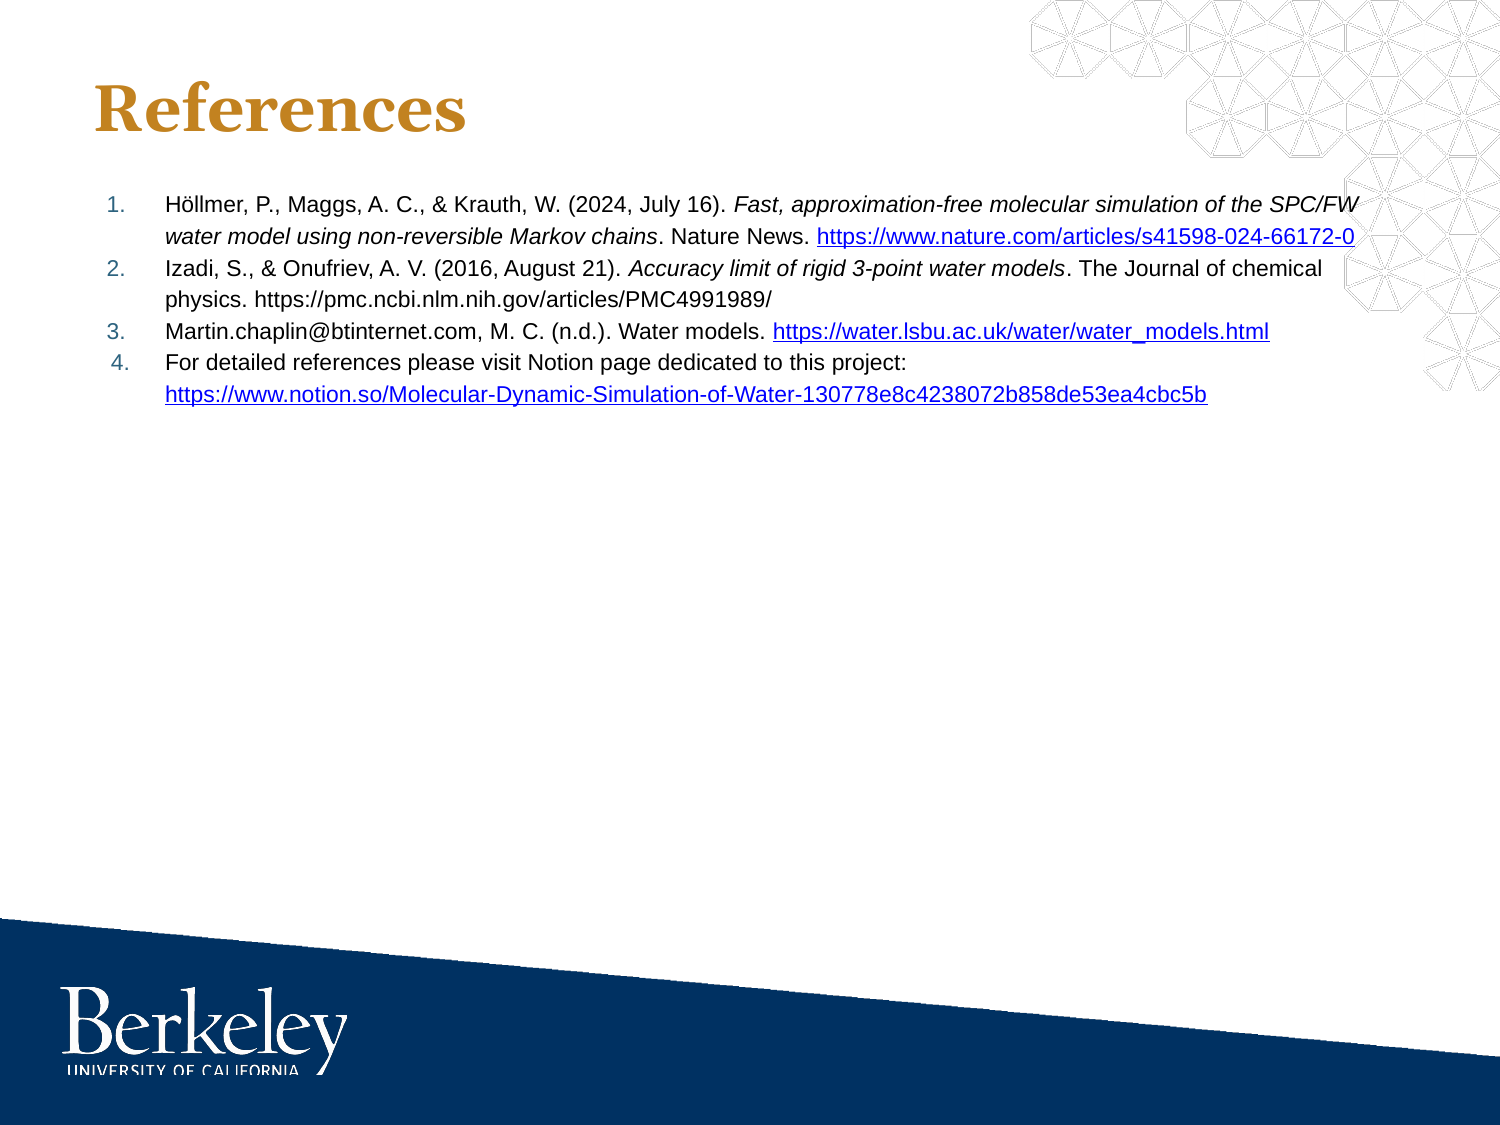

# References
Höllmer, P., Maggs, A. C., & Krauth, W. (2024, July 16). Fast, approximation-free molecular simulation of the SPC/FW water model using non-reversible Markov chains. Nature News. https://www.nature.com/articles/s41598-024-66172-0
Izadi, S., & Onufriev, A. V. (2016, August 21). Accuracy limit of rigid 3-point water models. The Journal of chemical physics. https://pmc.ncbi.nlm.nih.gov/articles/PMC4991989/
Martin.chaplin@btinternet.com, M. C. (n.d.). Water models. https://water.lsbu.ac.uk/water/water_models.html
For detailed references please visit Notion page dedicated to this project: https://www.notion.so/Molecular-Dynamic-Simulation-of-Water-130778e8c4238072b858de53ea4cbc5b